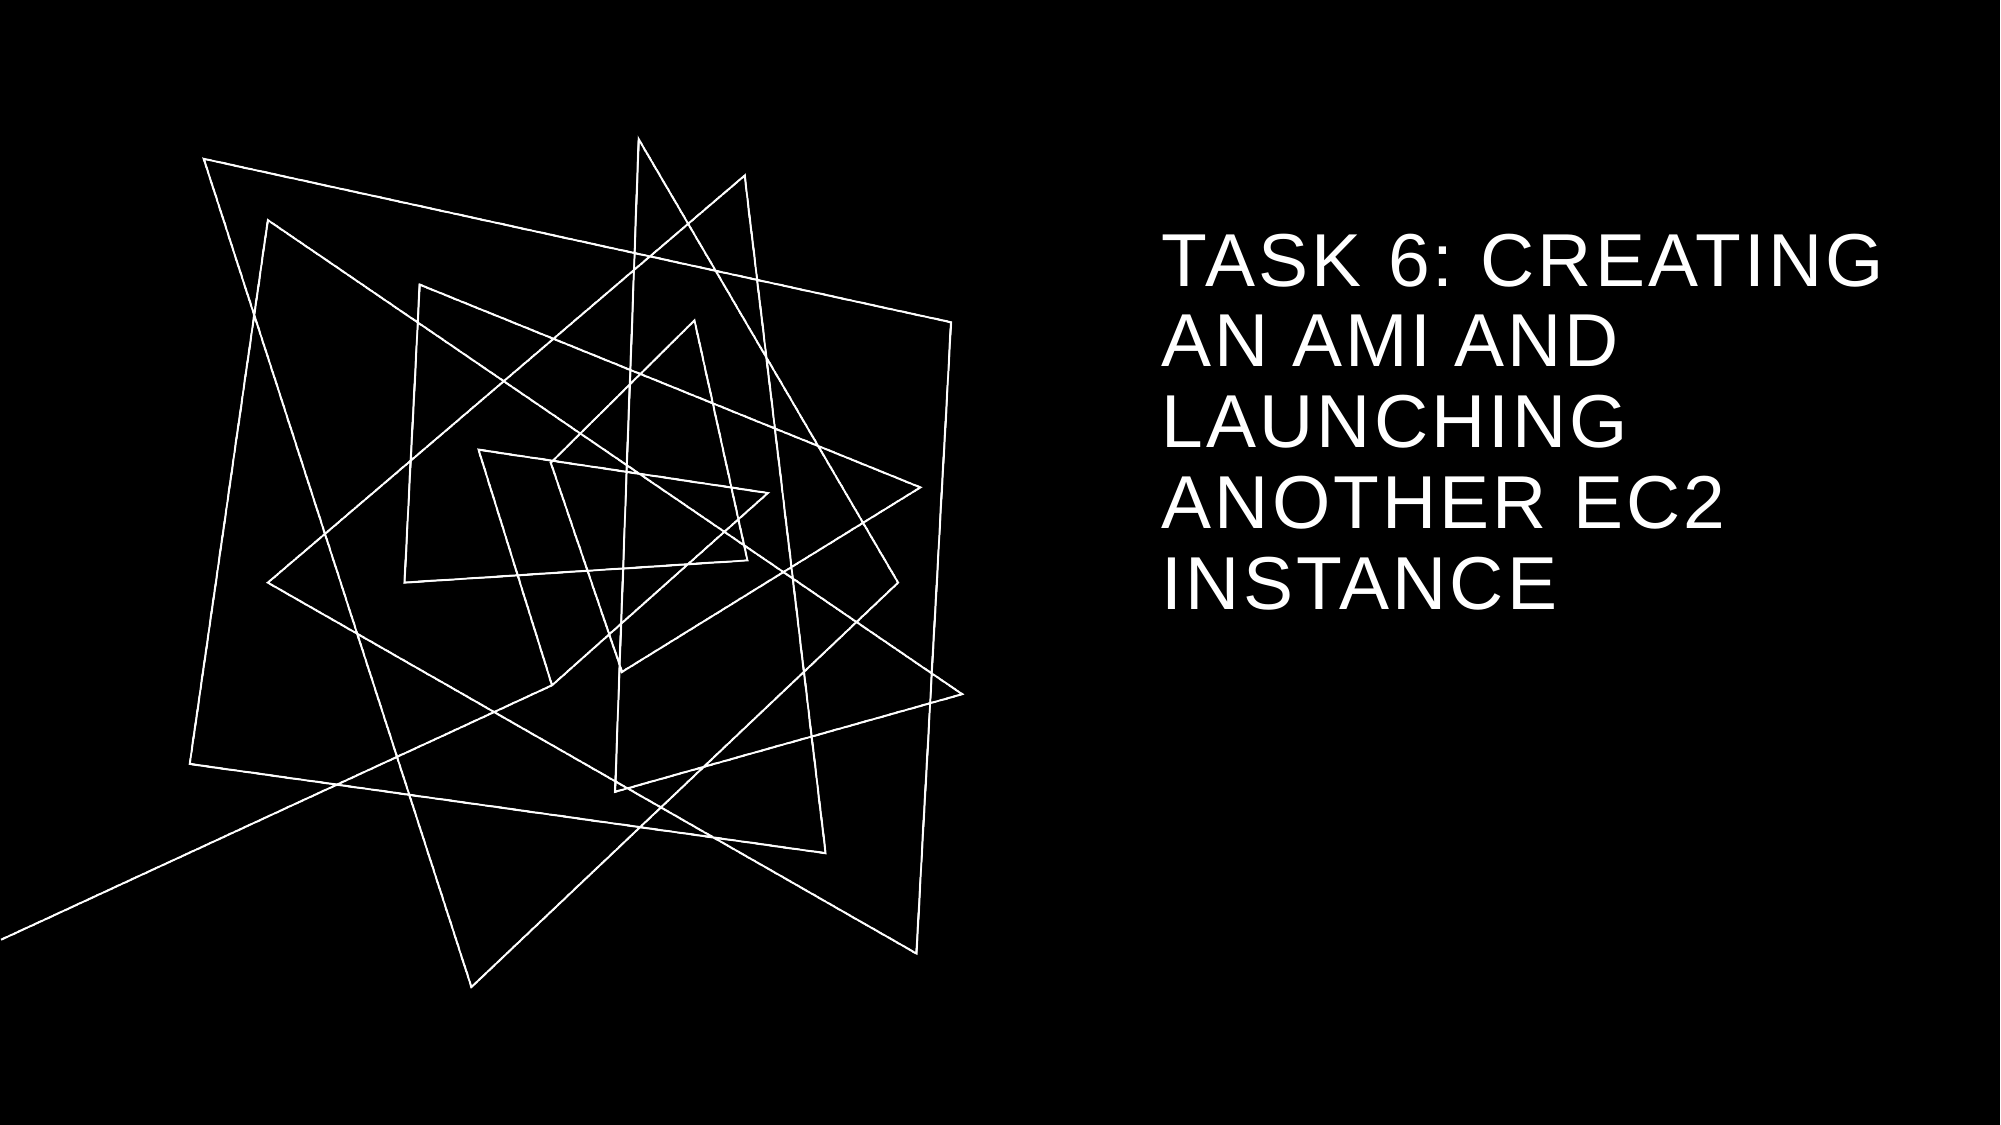

# Task 6: Creating an AMI and launching another EC2 instance